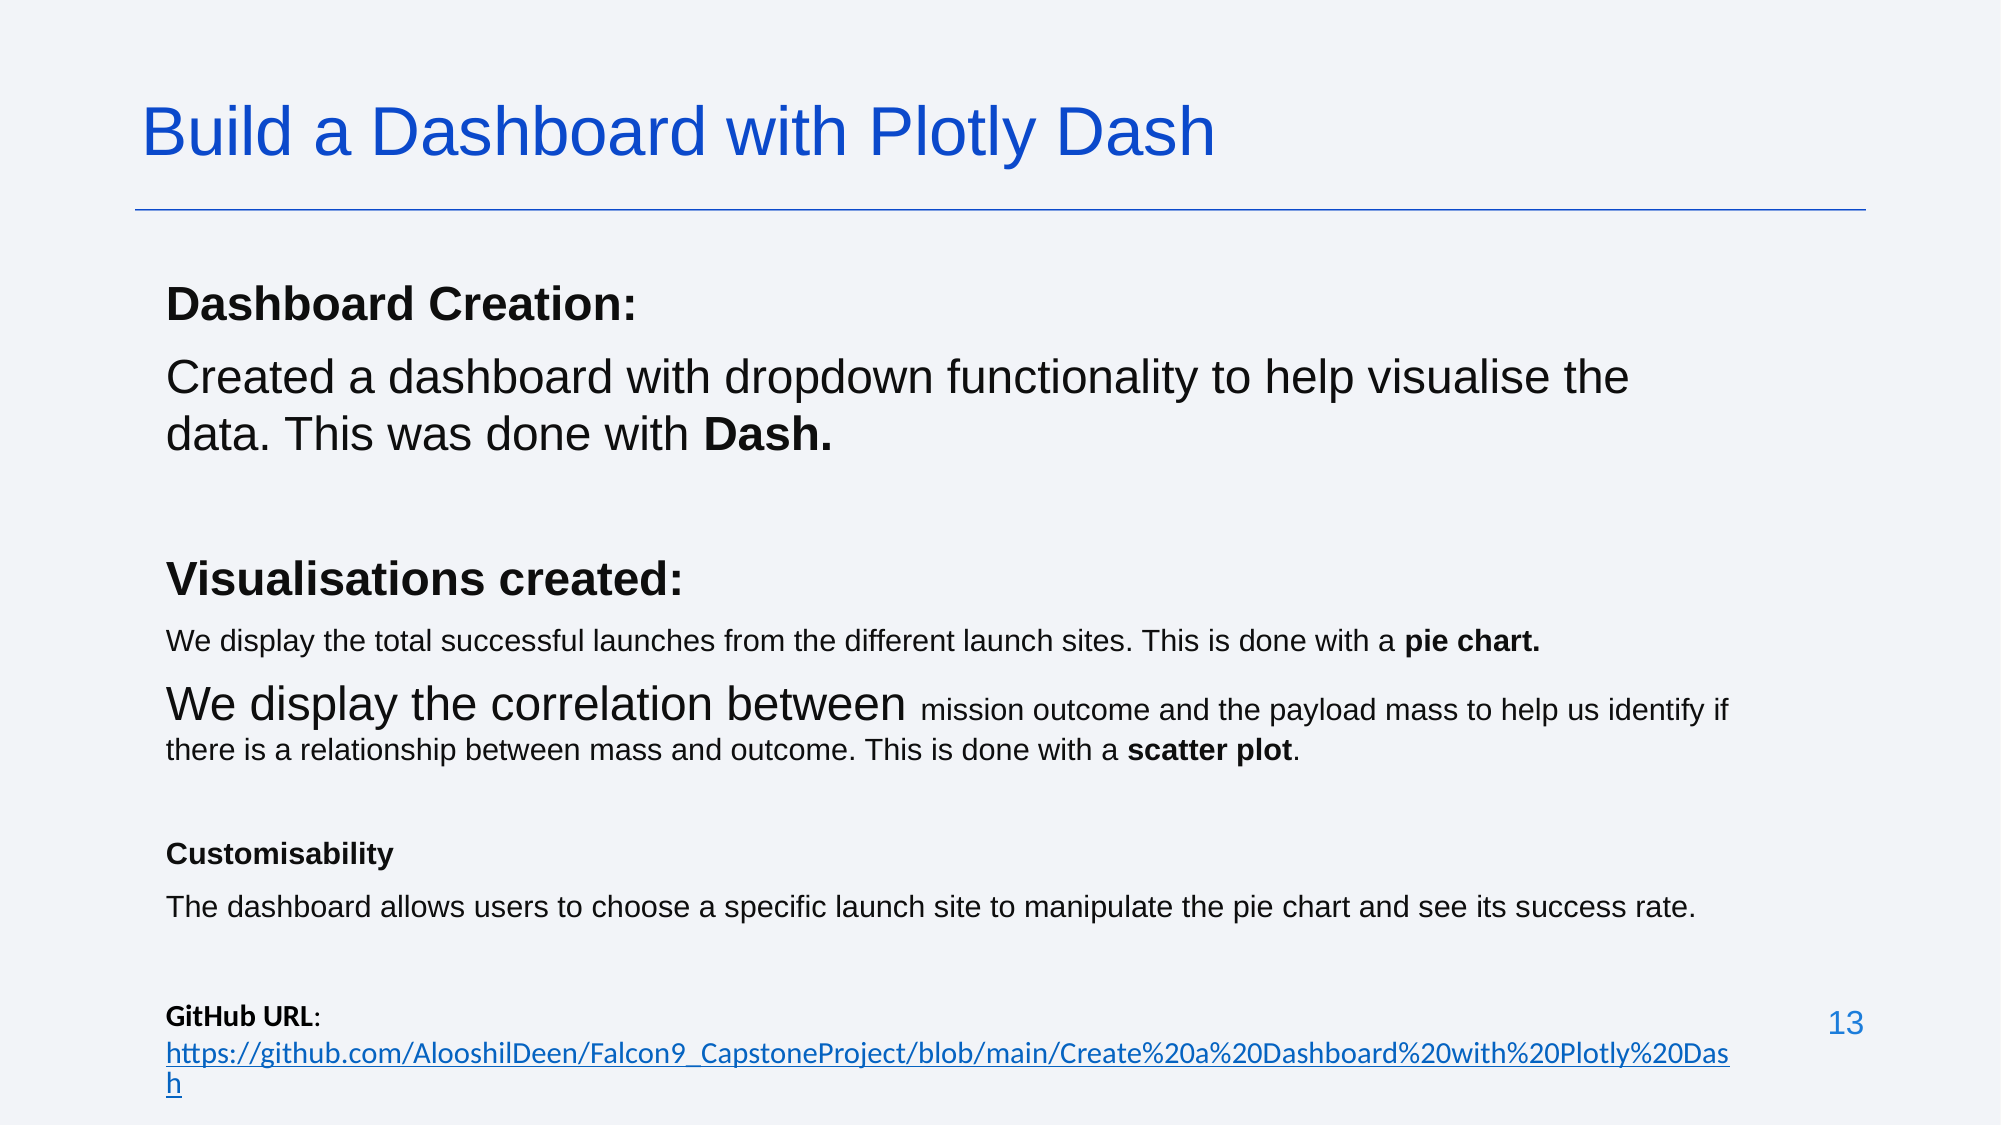

Build a Dashboard with Plotly Dash
Dashboard Creation:
Created a dashboard with dropdown functionality to help visualise the data. This was done with Dash.

Visualisations created:
We display the total successful launches from the different launch sites. This is done with a pie chart.
We display the correlation between mission outcome and the payload mass to help us identify if there is a relationship between mass and outcome. This is done with a scatter plot.

Customisability
The dashboard allows users to choose a specific launch site to manipulate the pie chart and see its success rate.

GitHub URL: https://github.com/AlooshilDeen/Falcon9_CapstoneProject/blob/main/Create%20a%20Dashboard%20with%20Plotly%20Dash

13